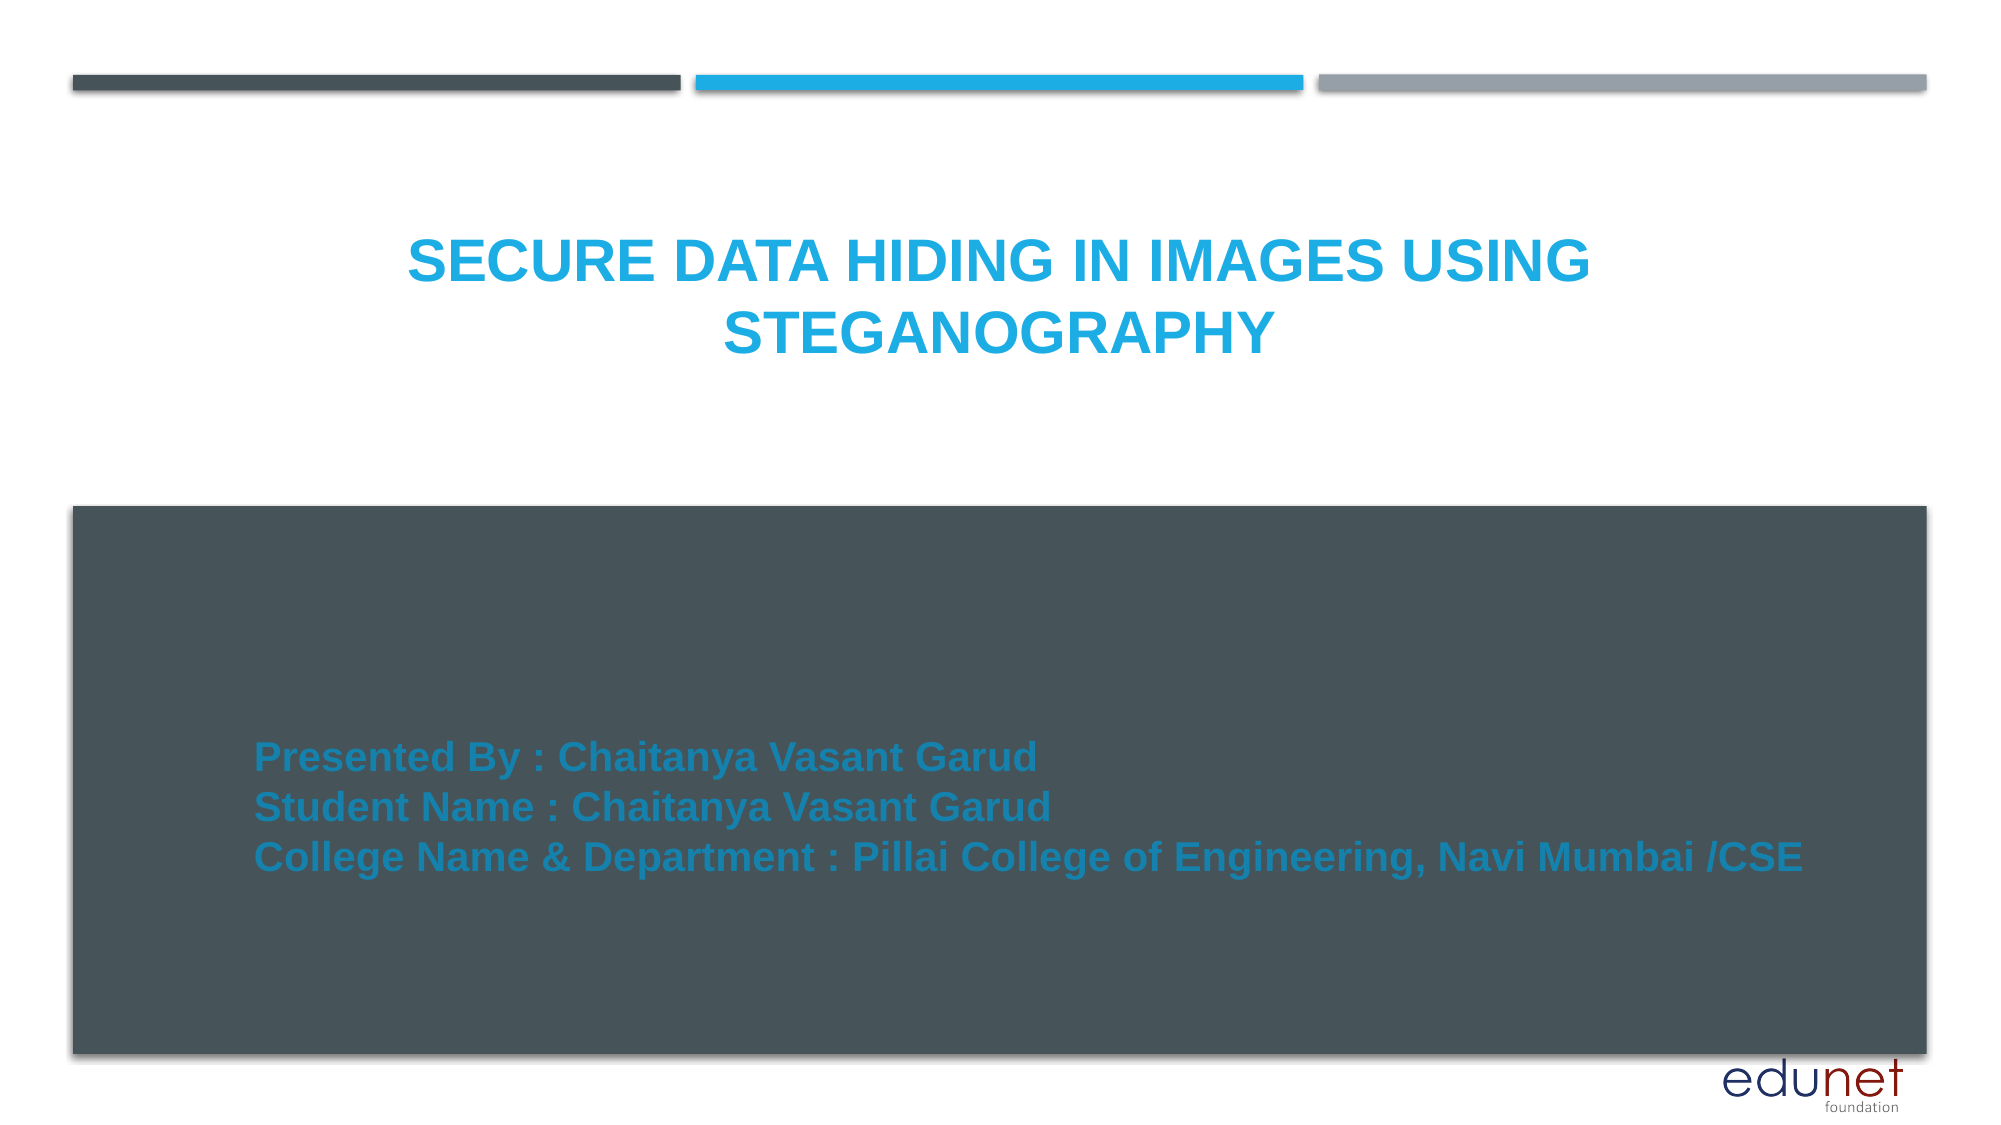

# Secure Data Hiding in Images Using Steganography
Presented By : Chaitanya Vasant Garud
Student Name : Chaitanya Vasant Garud
College Name & Department : Pillai College of Engineering, Navi Mumbai /CSE